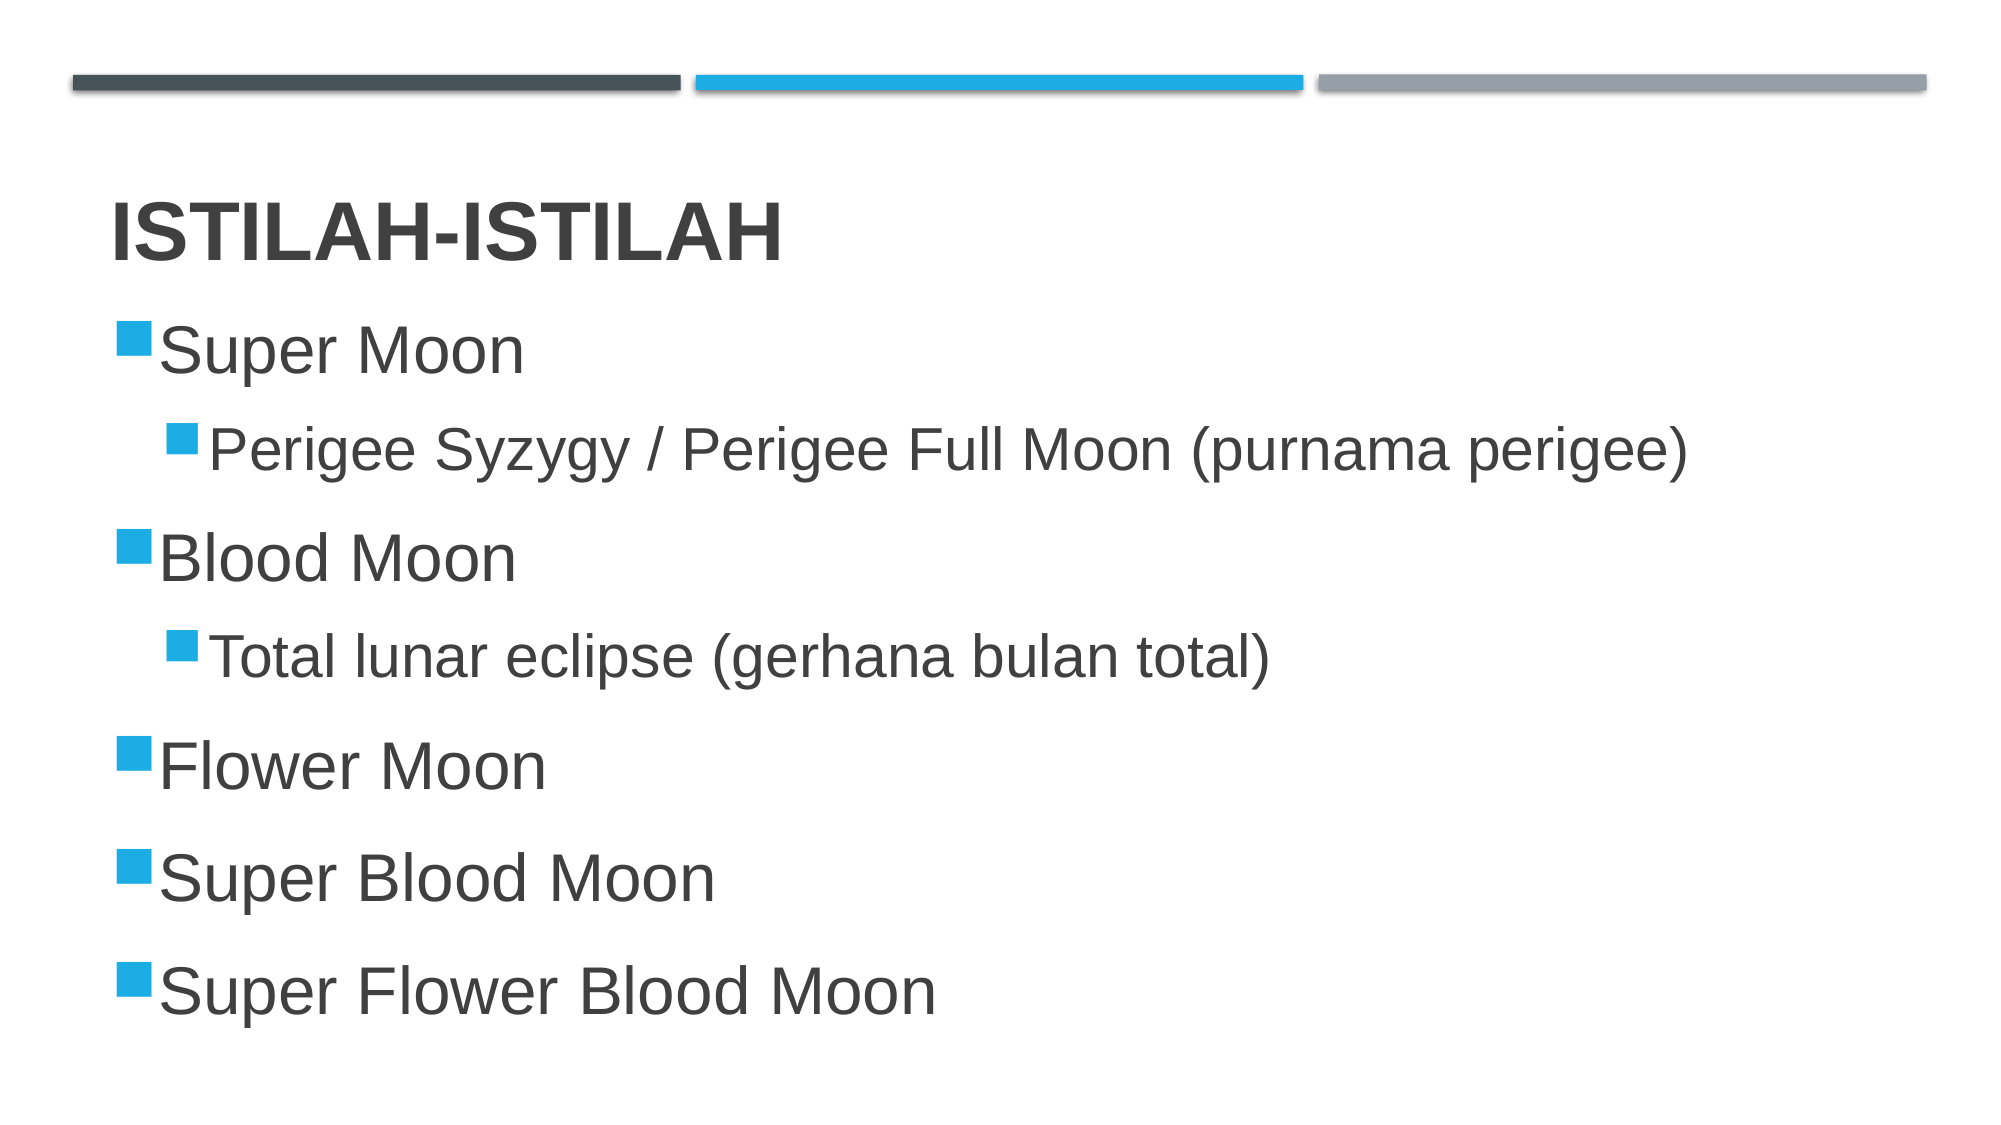

# Istilah-istilah
Super Moon
Perigee Syzygy / Perigee Full Moon (purnama perigee)
Blood Moon
Total lunar eclipse (gerhana bulan total)
Flower Moon
Super Blood Moon
Super Flower Blood Moon